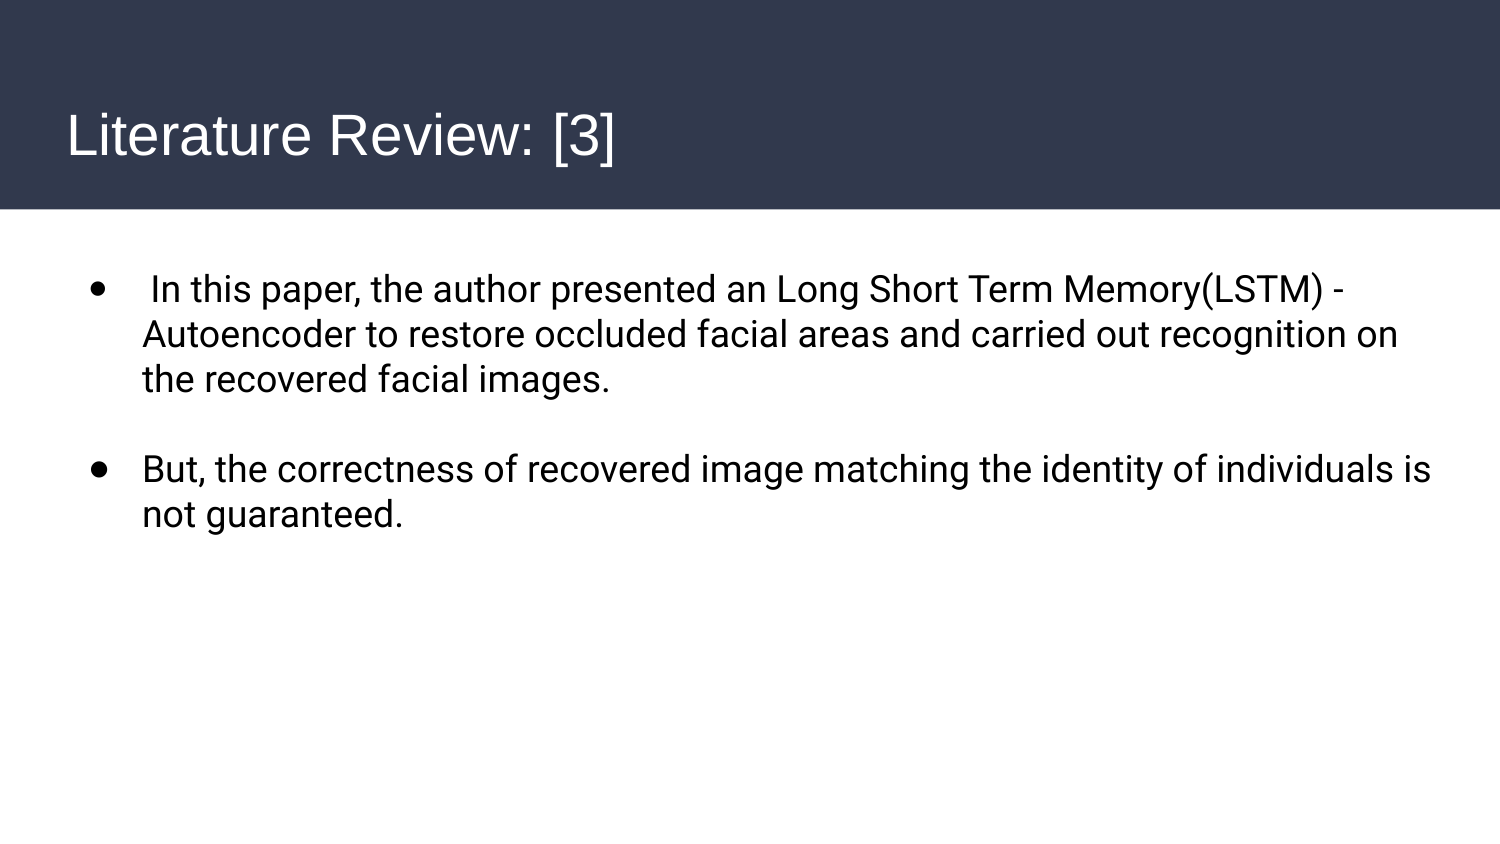

# Literature Review: [3]
 In this paper, the author presented an Long Short Term Memory(LSTM) - Autoencoder to restore occluded facial areas and carried out recognition on the recovered facial images.

But, the correctness of recovered image matching the identity of individuals is not guaranteed.